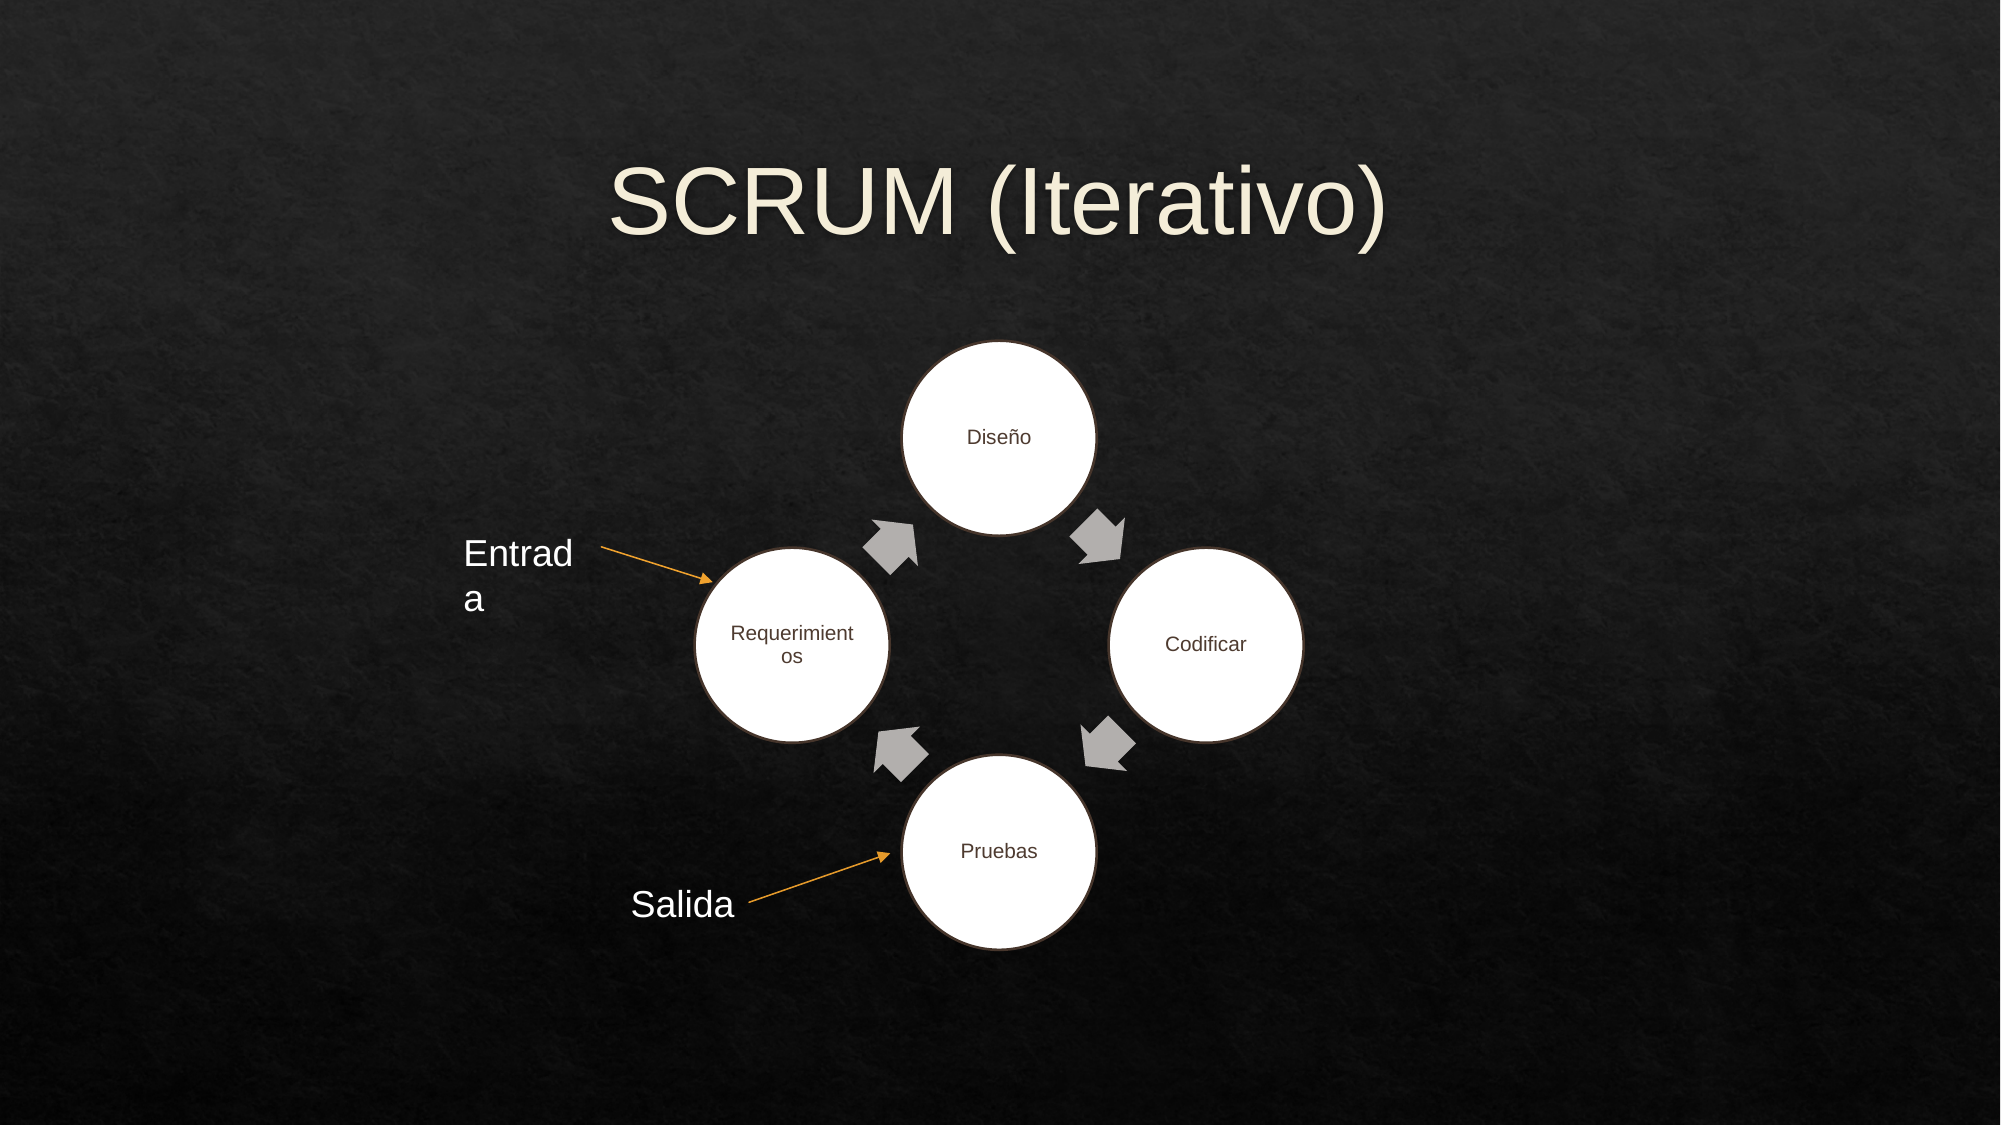

# SCRUM (Iterativo)
Diseño

Codificar

Pruebas

Requerimientos

Entrada
Salida